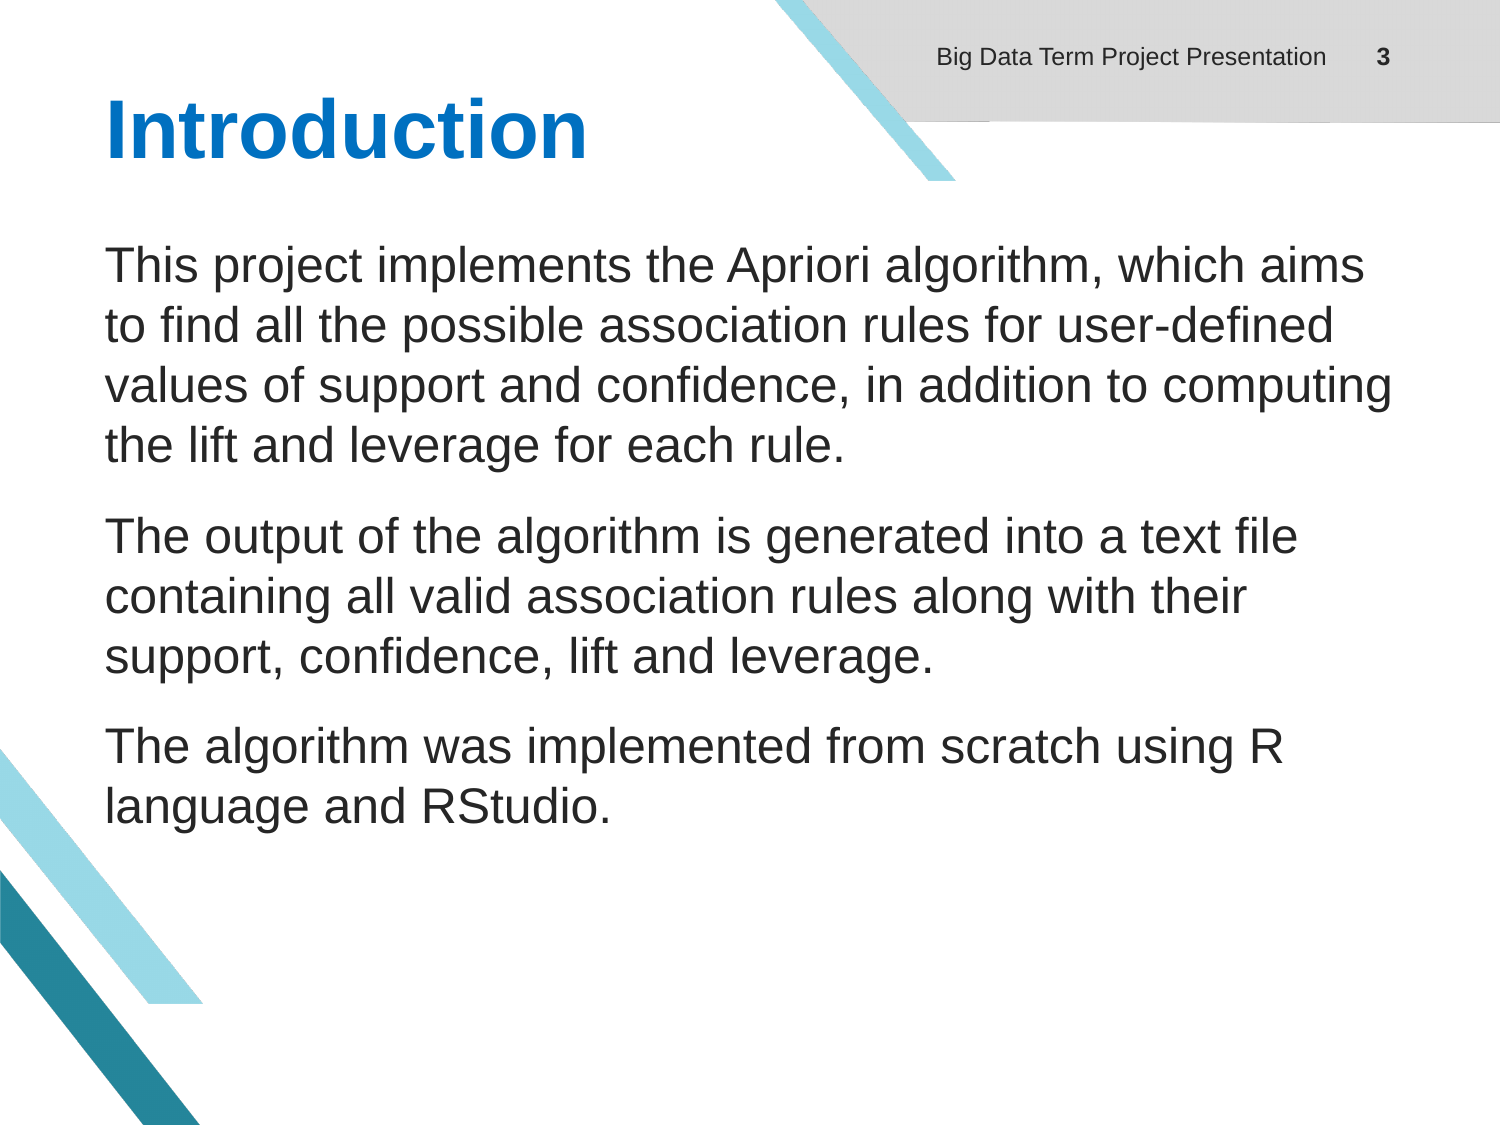

Big Data Term Project Presentation
3
# Introduction
This project implements the Apriori algorithm, which aims to find all the possible association rules for user-defined values of support and confidence, in addition to computing the lift and leverage for each rule.
The output of the algorithm is generated into a text file containing all valid association rules along with their support, confidence, lift and leverage.
The algorithm was implemented from scratch using R language and RStudio.